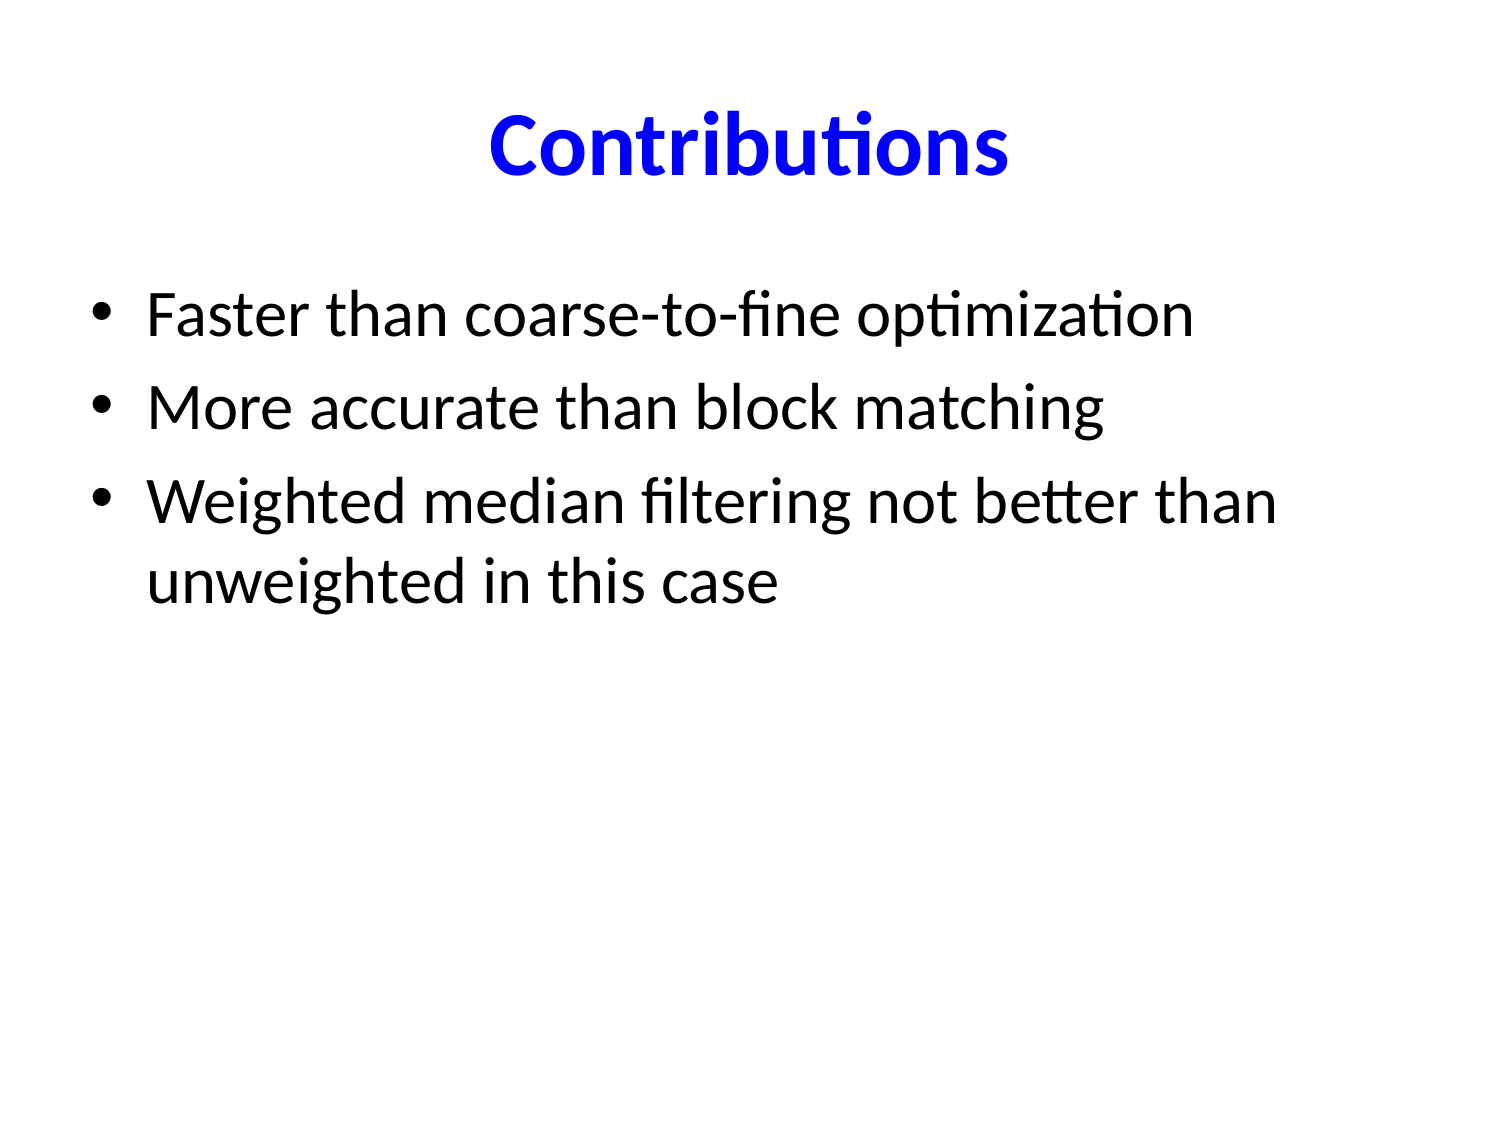

# Contributions
Faster than coarse-to-fine optimization
More accurate than block matching
Weighted median filtering not better than unweighted in this case